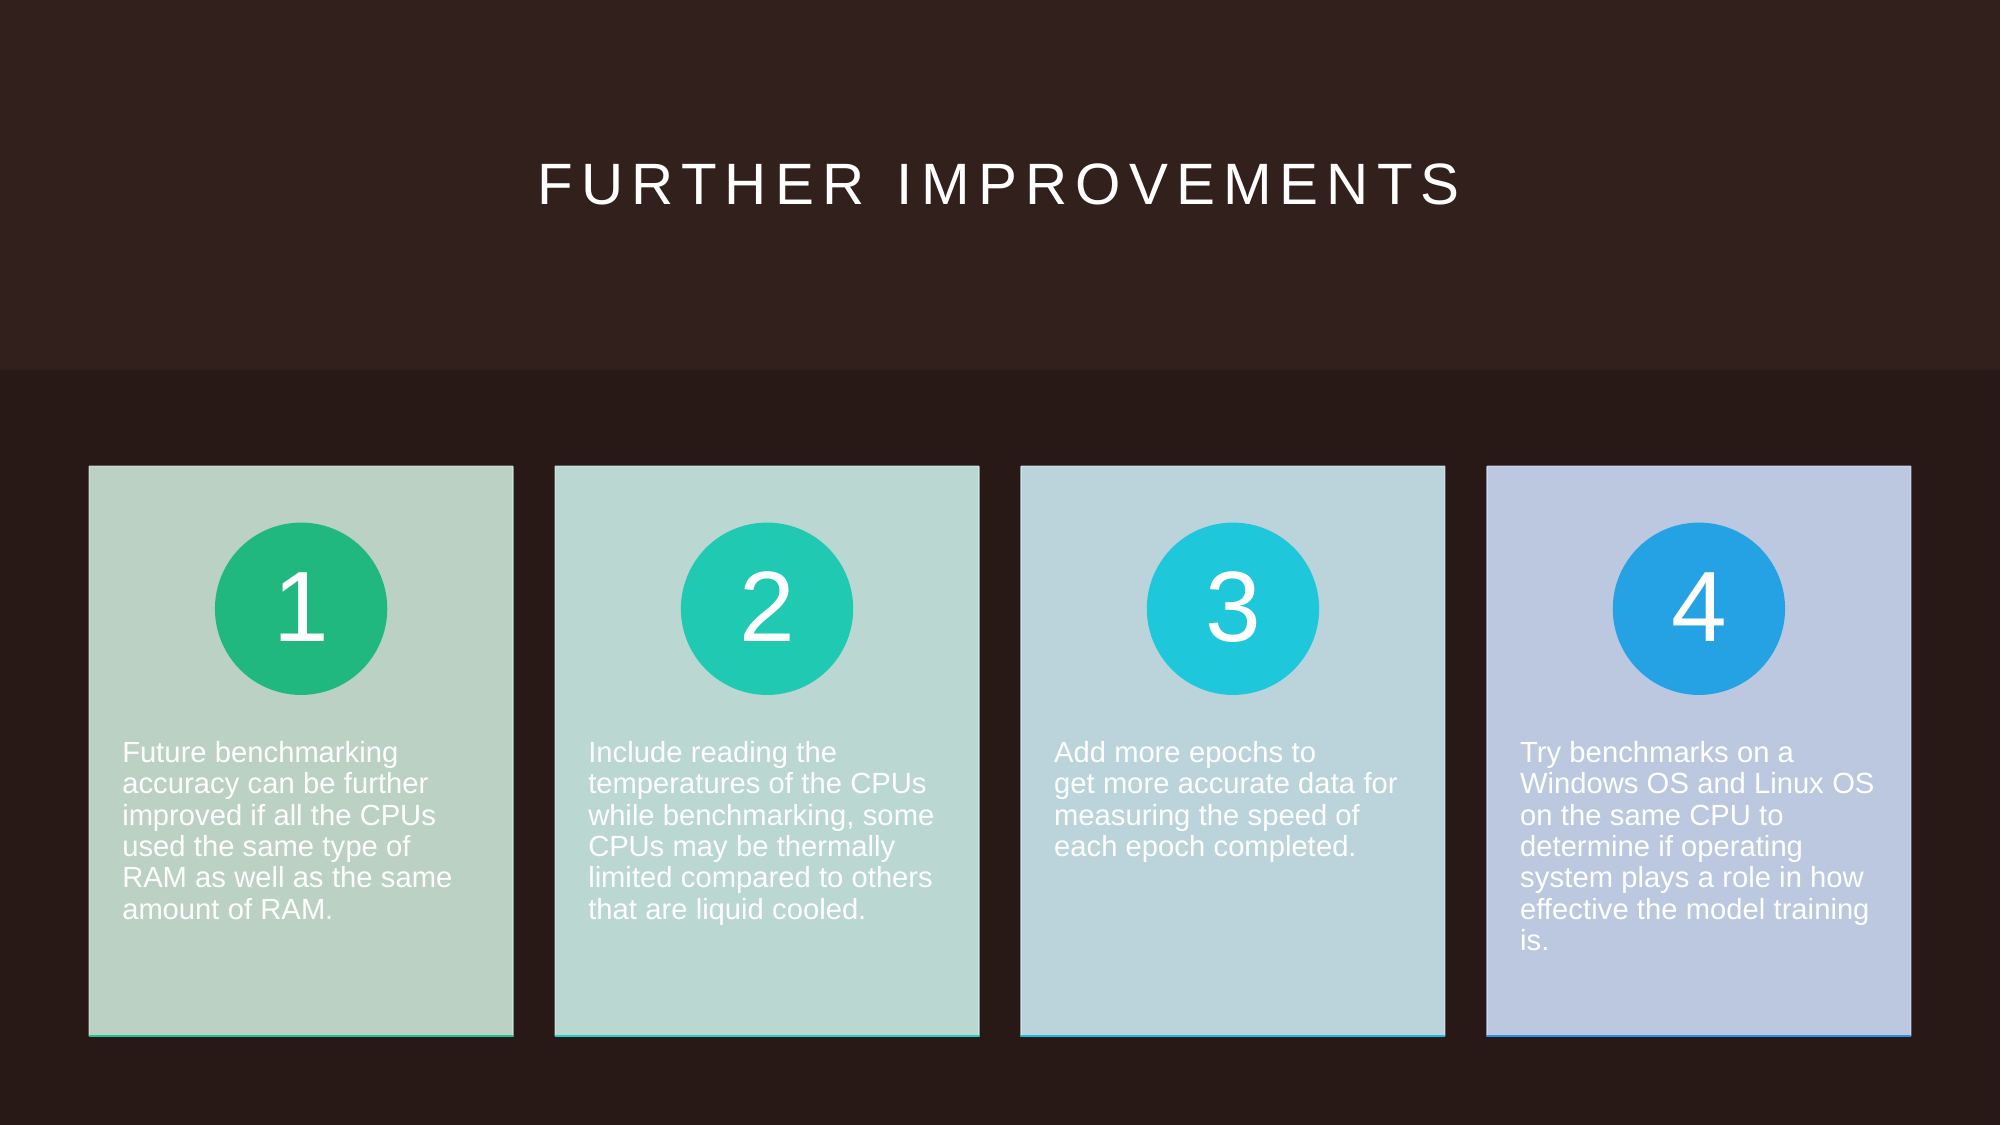

# Further improvements

Future benchmarking accuracy can be further improved if all the CPUs used the same type of RAM as well as the same amount of RAM.
1
Include reading the temperatures of the CPUs while benchmarking, some CPUs may be thermally limited compared to others that are liquid cooled.
2
Add more epochs to get more accurate data for measuring the speed of each epoch completed.
3
Try benchmarks on a Windows OS and Linux OS on the same CPU to determine if operating system plays a role in how effective the model training is.
4